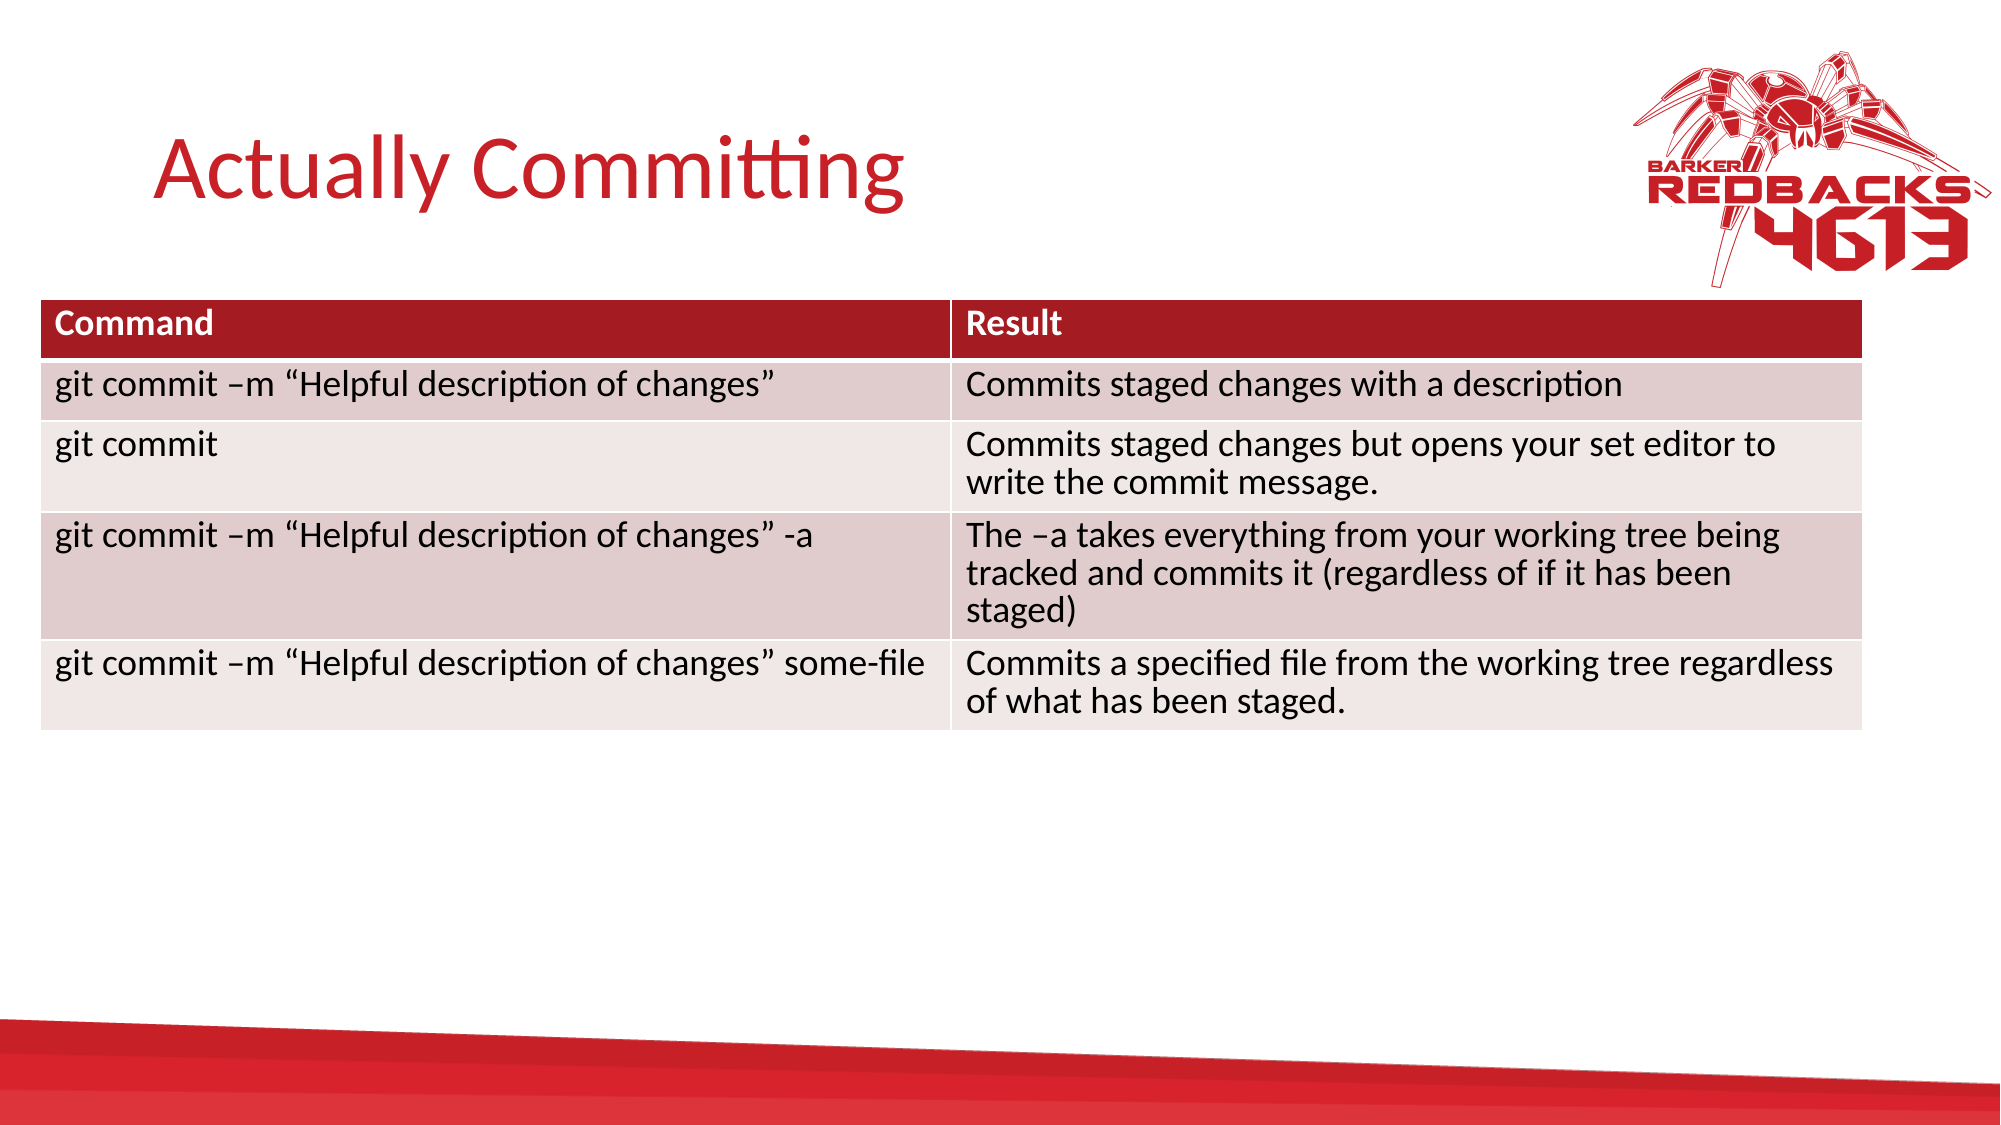

# Actually Committing
| Command | Result |
| --- | --- |
| git commit –m “Helpful description of changes” | Commits staged changes with a description |
| git commit | Commits staged changes but opens your set editor to write the commit message. |
| git commit –m “Helpful description of changes” -a | The –a takes everything from your working tree being tracked and commits it (regardless of if it has been staged) |
| git commit –m “Helpful description of changes” some-file | Commits a specified file from the working tree regardless of what has been staged. |